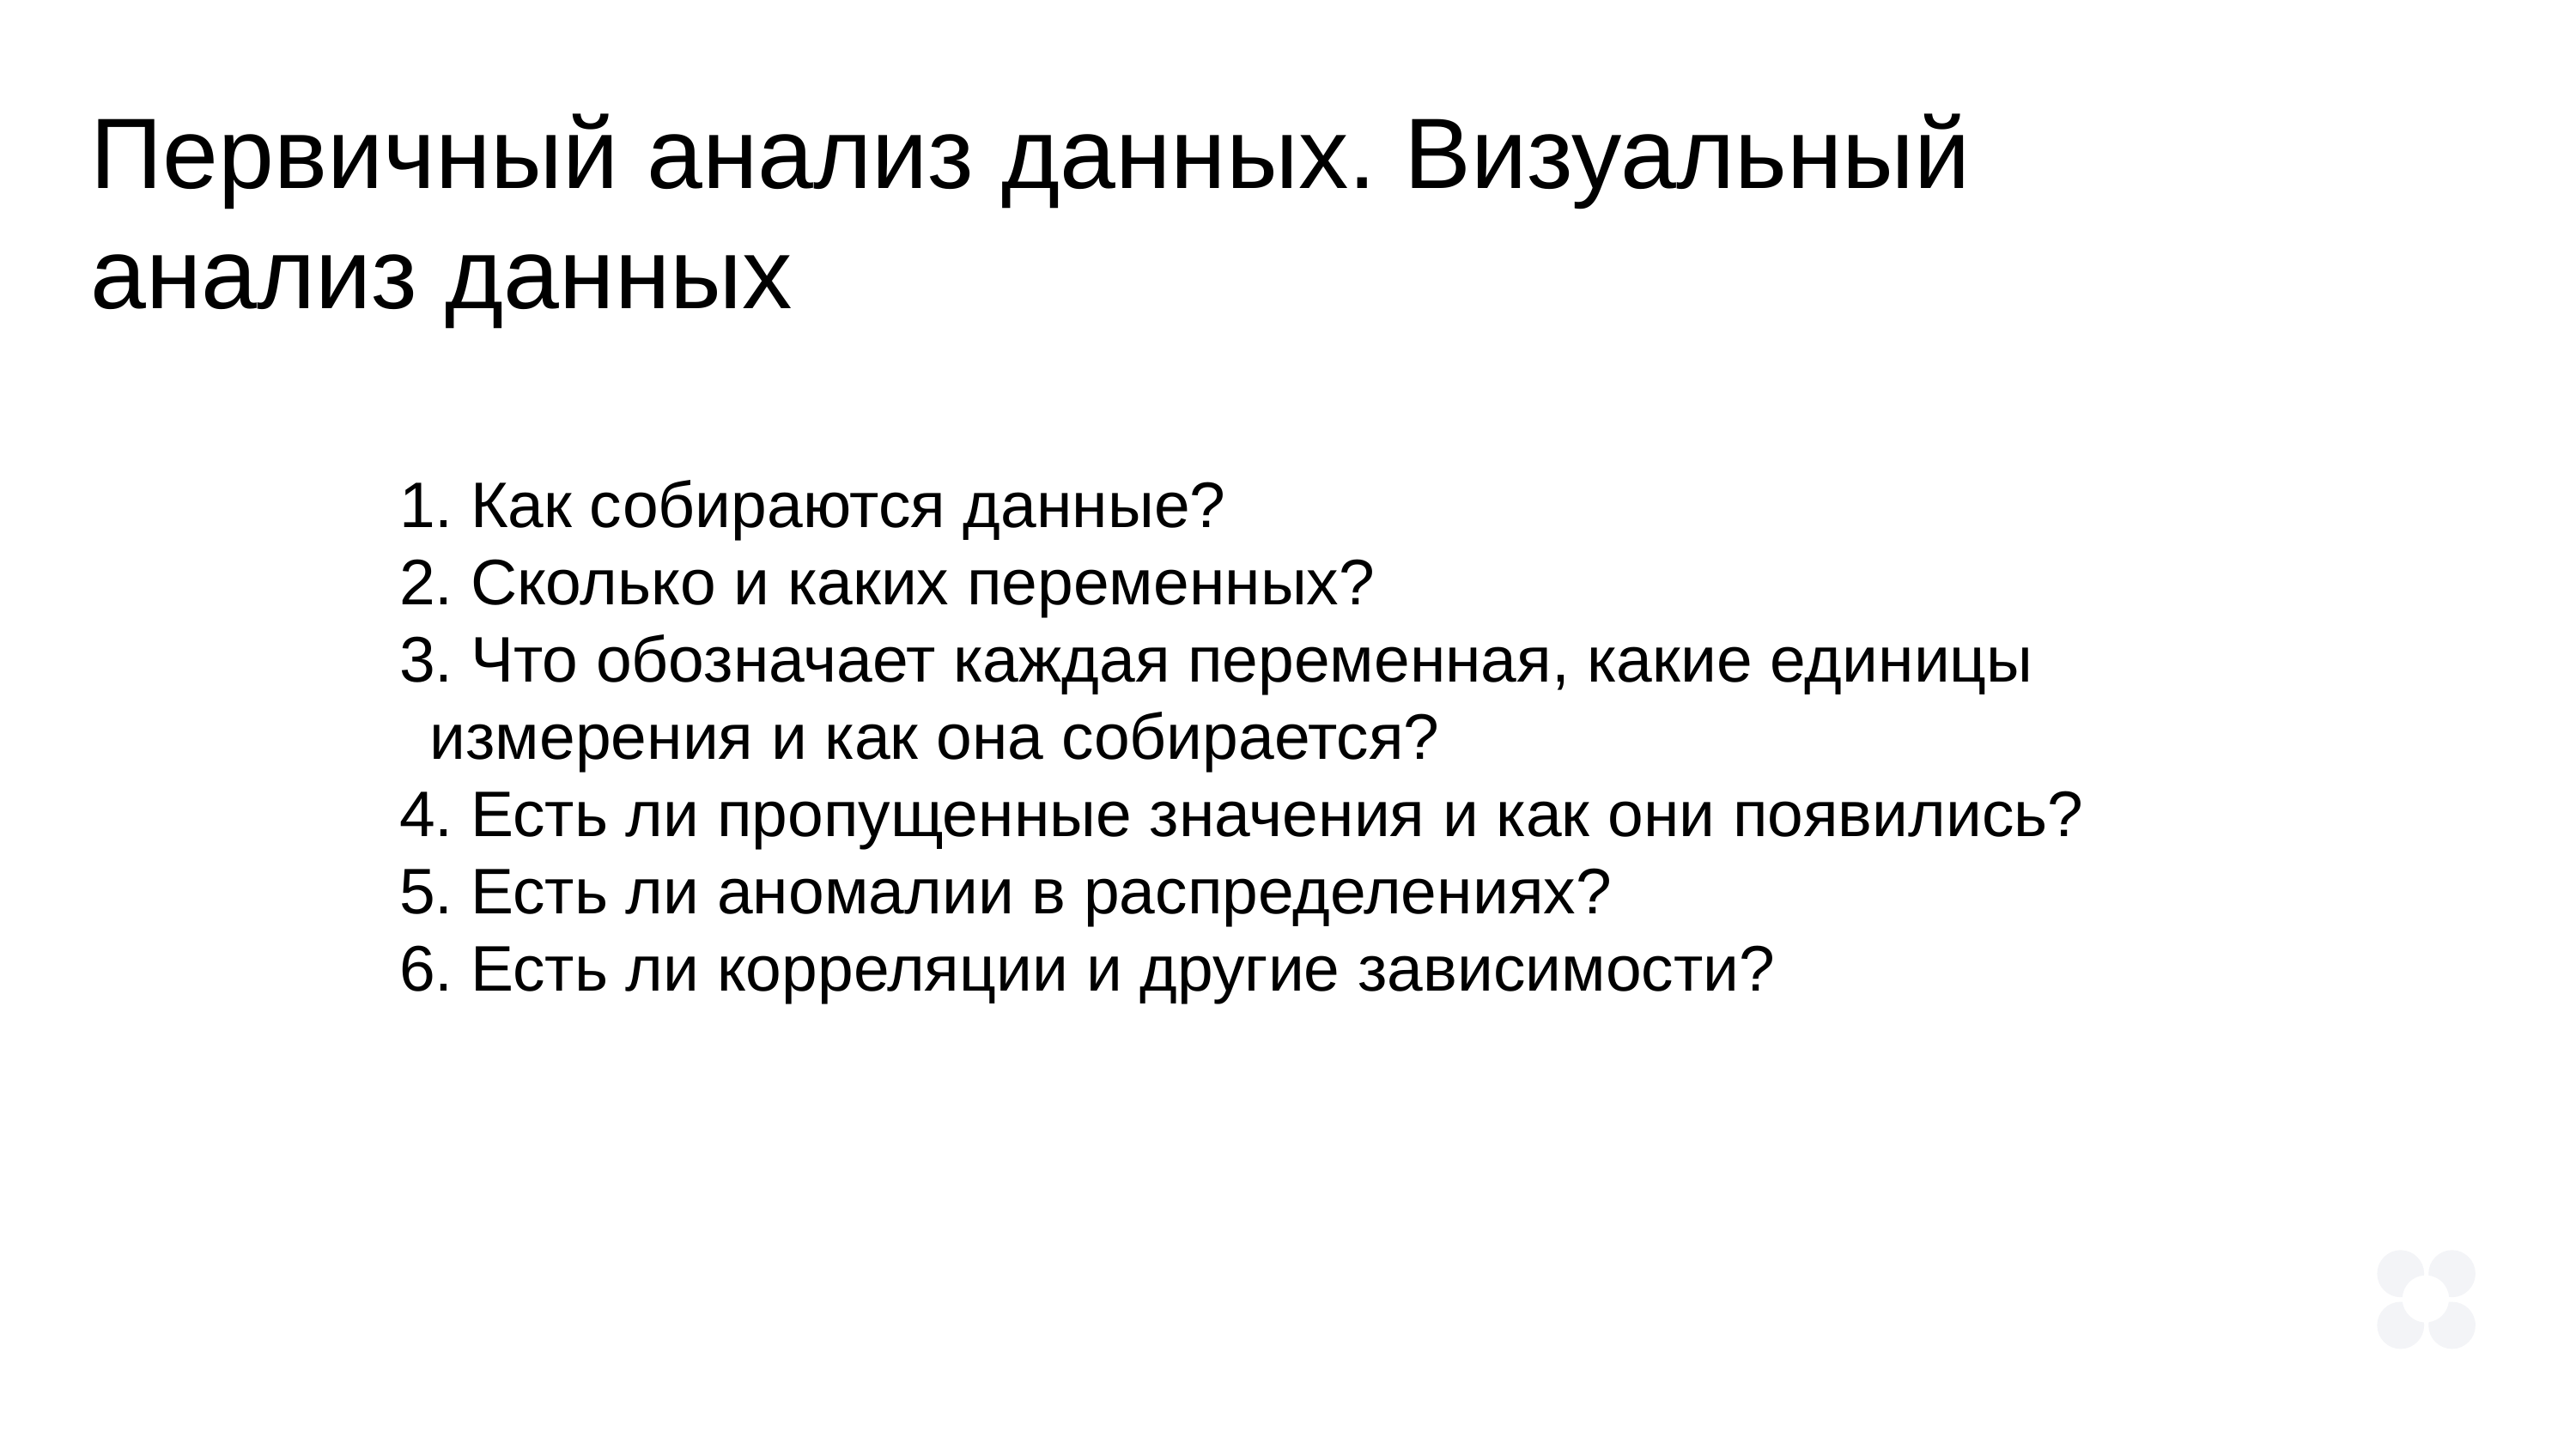

Первичный анализ данных. Визуальный анализ данных
 Как собираются данные?
 Сколько и каких переменных?
 Что обозначает каждая переменная, какие единицы измерения и как она собирается?
 Есть ли пропущенные значения и как они появились?
 Есть ли аномалии в распределениях?
 Есть ли корреляции и другие зависимости?